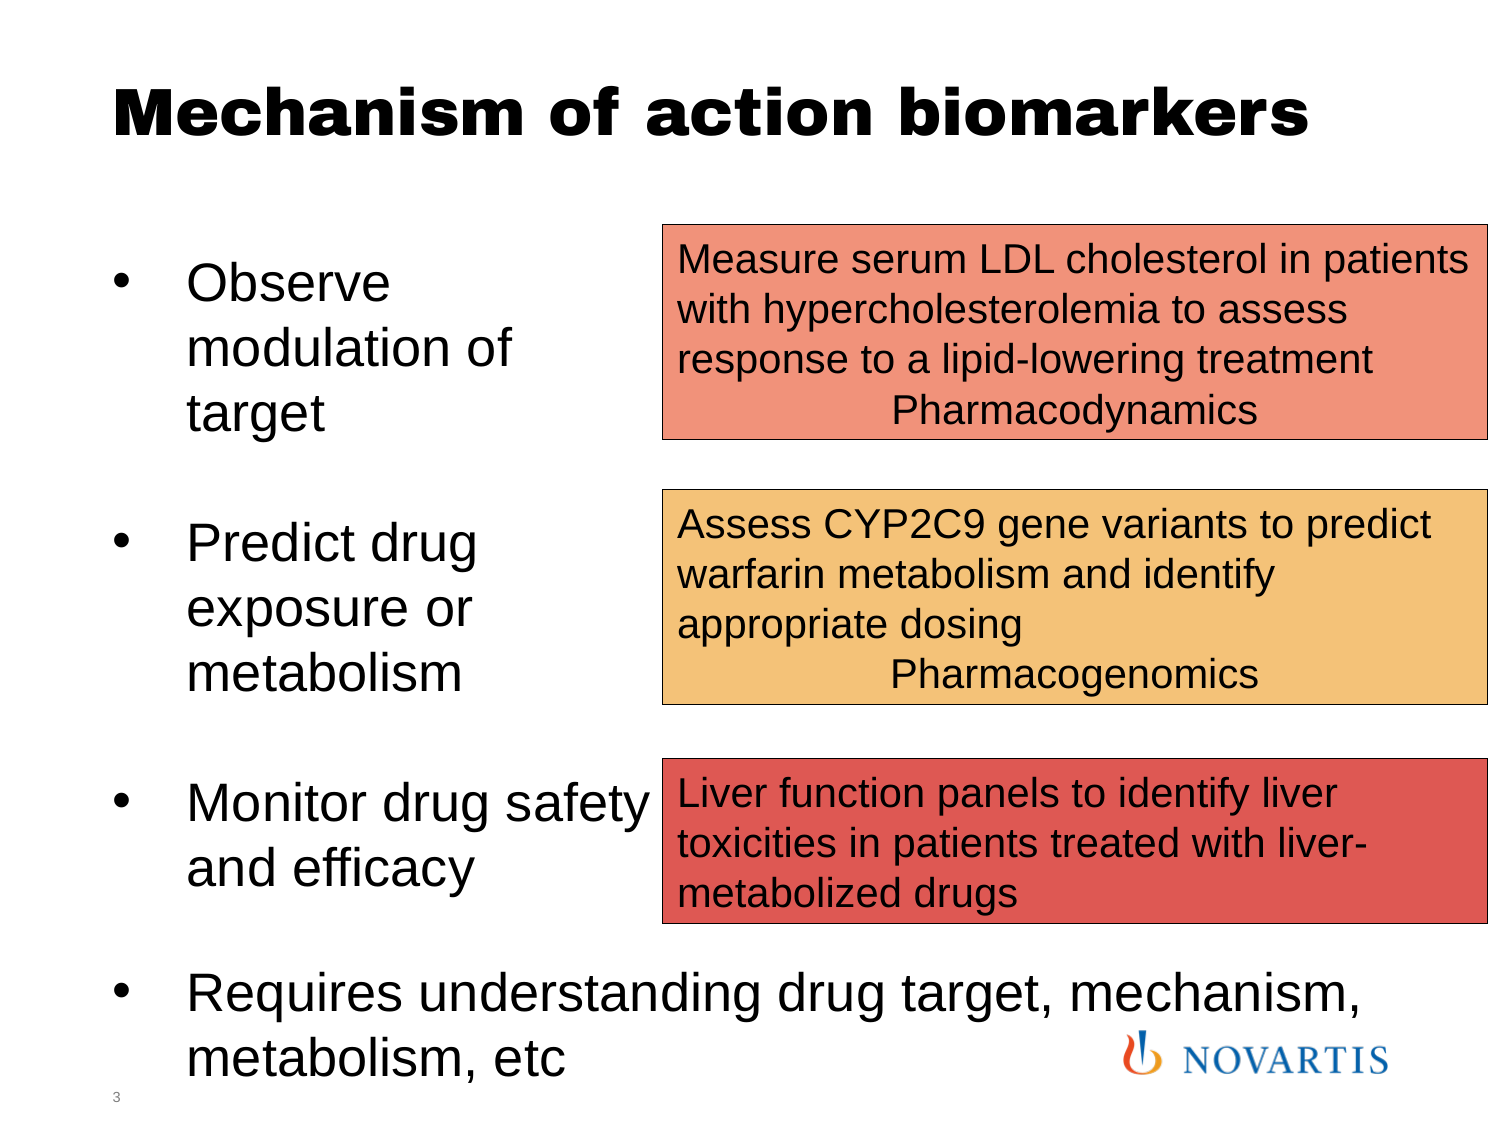

# Mechanism of action biomarkers
Measure serum LDL cholesterol in patients with hypercholesterolemia to assess response to a lipid-lowering treatment
Pharmacodynamics
Observe modulation of target

Predict drug exposure or metabolism

Monitor drug safety and efficacy

Assess CYP2C9 gene variants to predict warfarin metabolism and identify appropriate dosing
Pharmacogenomics
Liver function panels to identify liver toxicities in patients treated with liver-metabolized drugs
Requires understanding drug target, mechanism, metabolism, etc

3